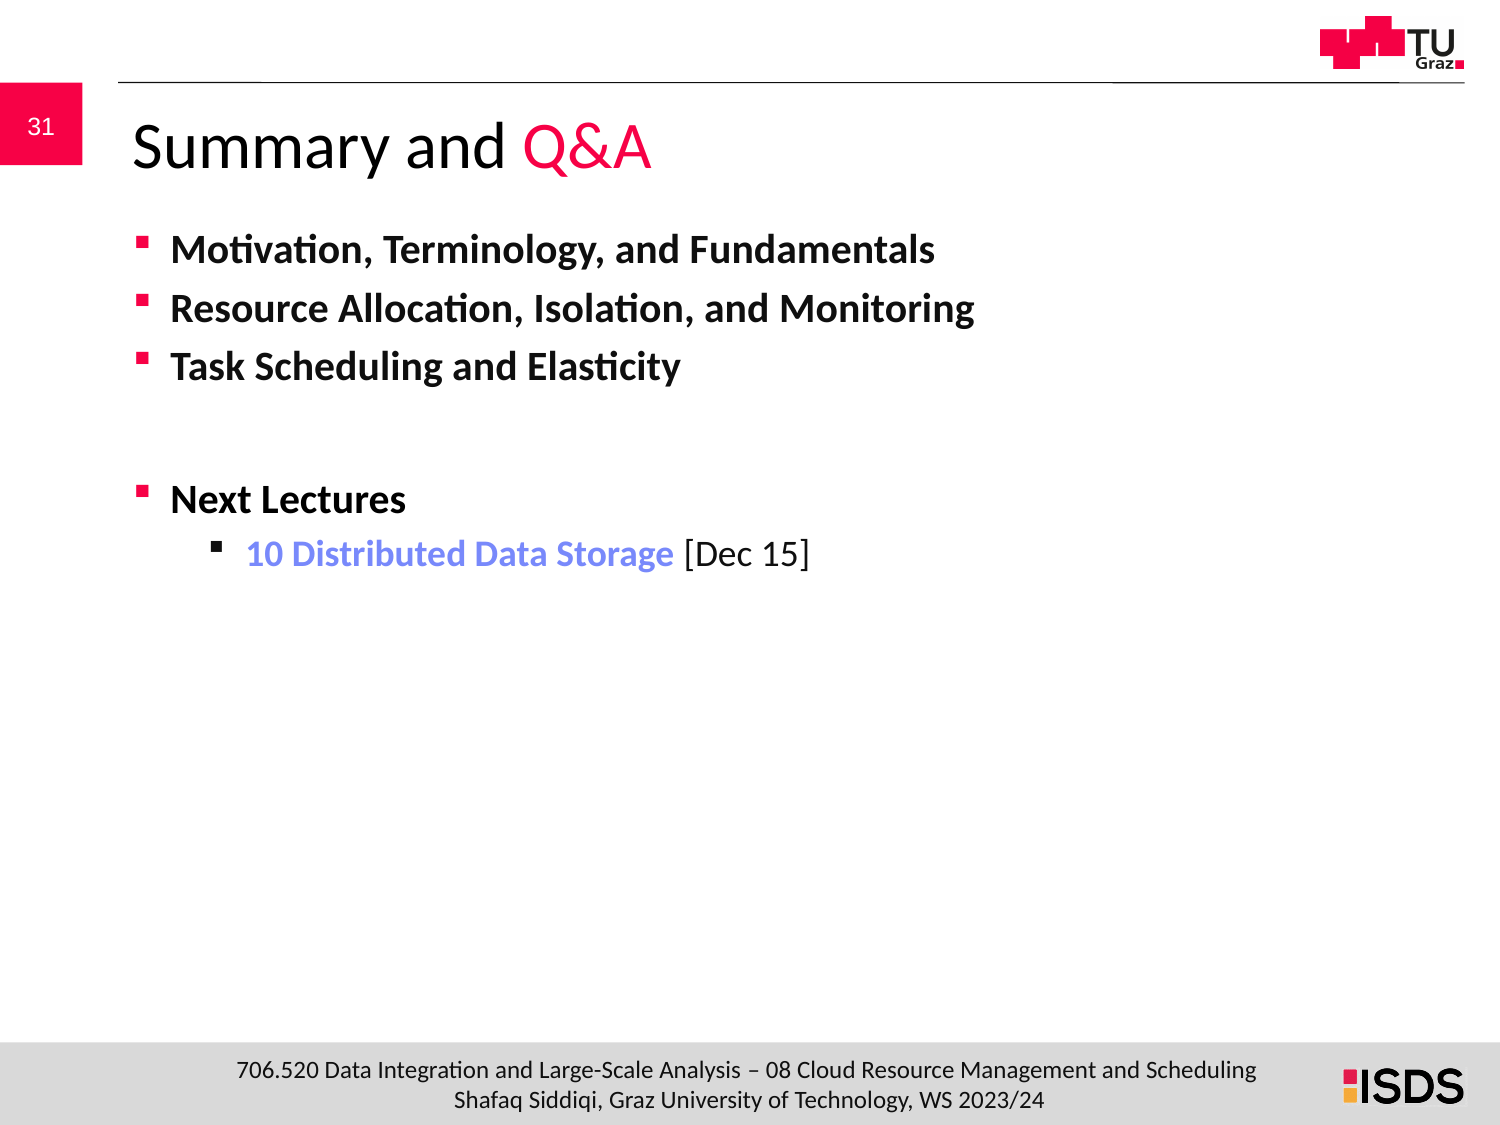

# Summary and Q&A
Motivation, Terminology, and Fundamentals
Resource Allocation, Isolation, and Monitoring
Task Scheduling and Elasticity

Next Lectures
10 Distributed Data Storage [Dec 15]